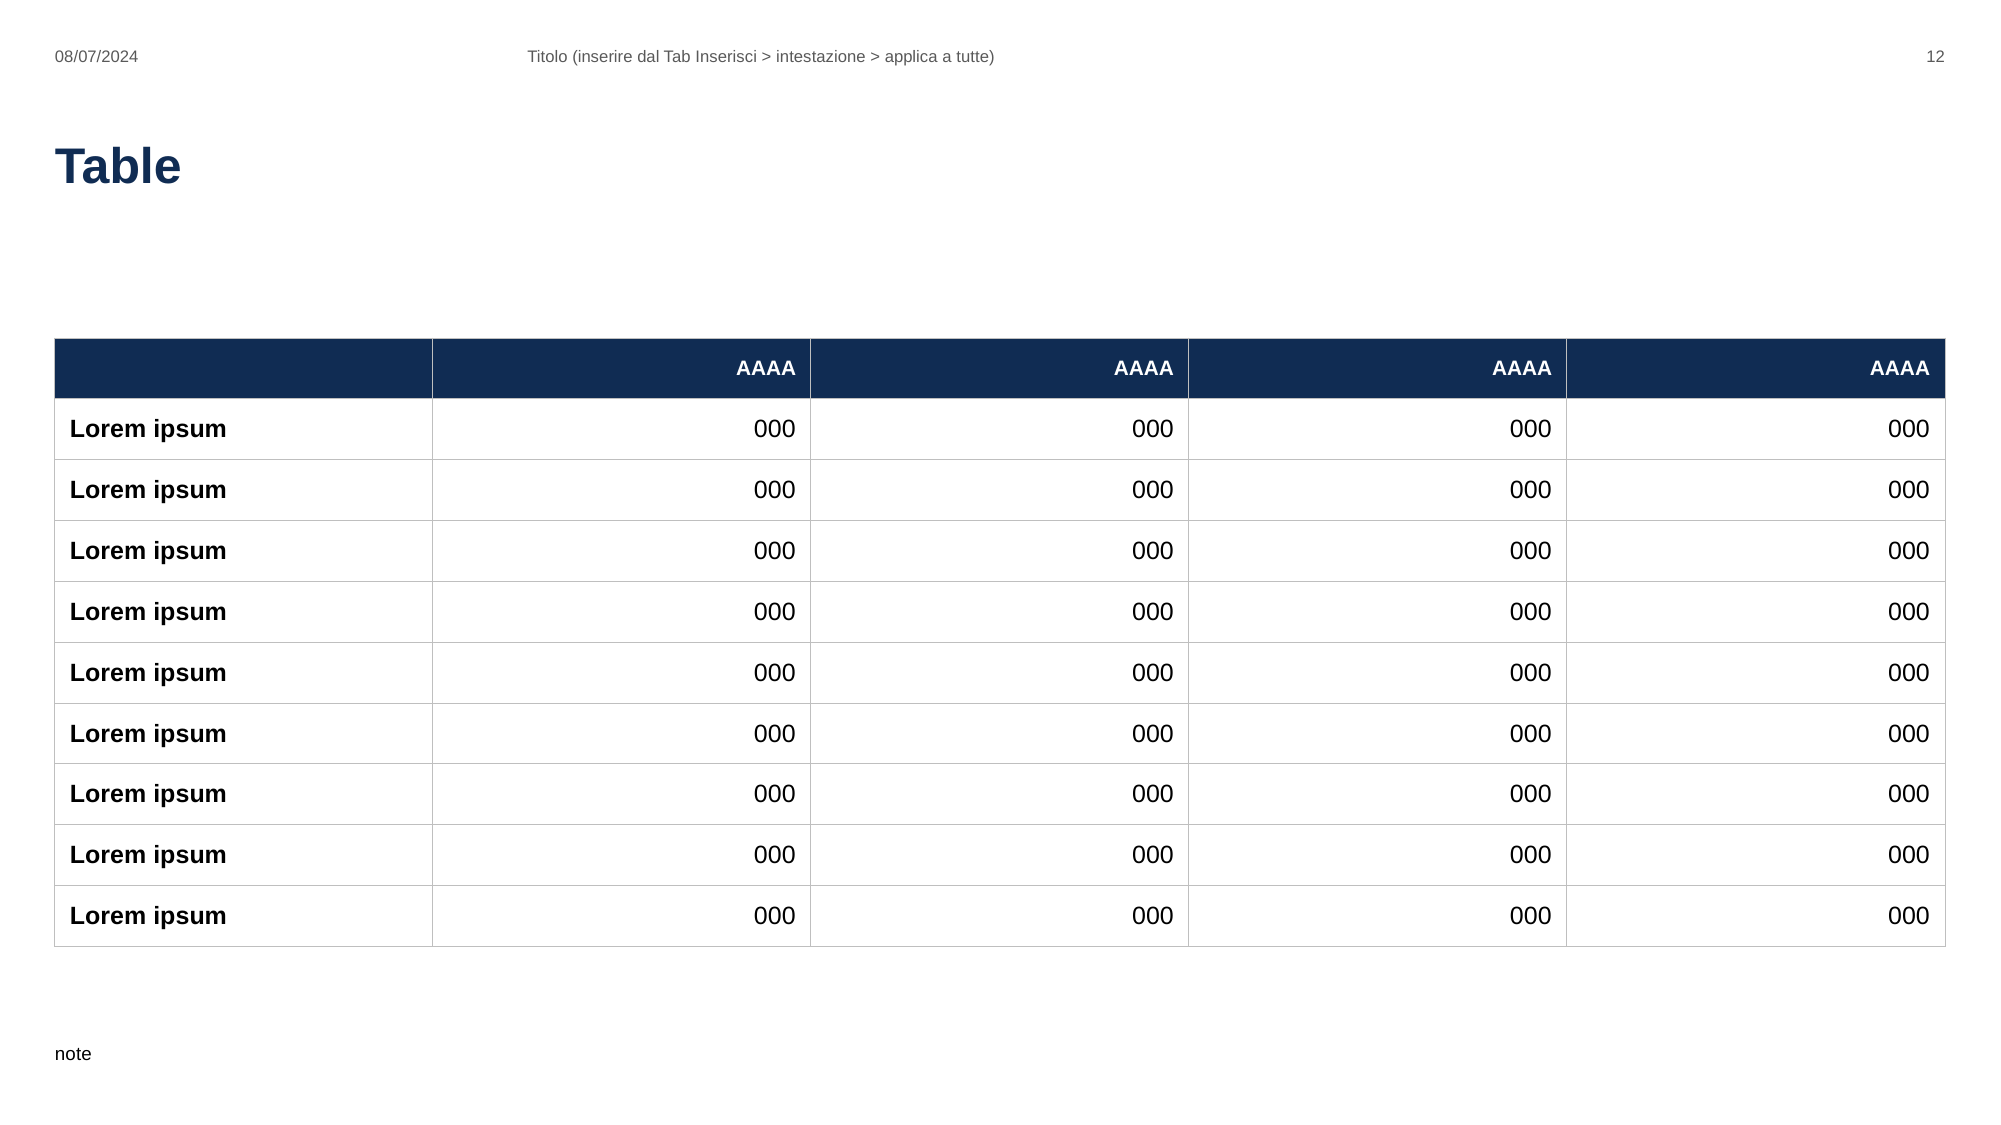

08/07/2024
Titolo (inserire dal Tab Inserisci > intestazione > applica a tutte)
12
# Table
|  | AAAA | AAAA | AAAA | AAAA |
| --- | --- | --- | --- | --- |
| Lorem ipsum | 000 | 000 | 000 | 000 |
| Lorem ipsum | 000 | 000 | 000 | 000 |
| Lorem ipsum | 000 | 000 | 000 | 000 |
| Lorem ipsum | 000 | 000 | 000 | 000 |
| Lorem ipsum | 000 | 000 | 000 | 000 |
| Lorem ipsum | 000 | 000 | 000 | 000 |
| Lorem ipsum | 000 | 000 | 000 | 000 |
| Lorem ipsum | 000 | 000 | 000 | 000 |
| Lorem ipsum | 000 | 000 | 000 | 000 |
note